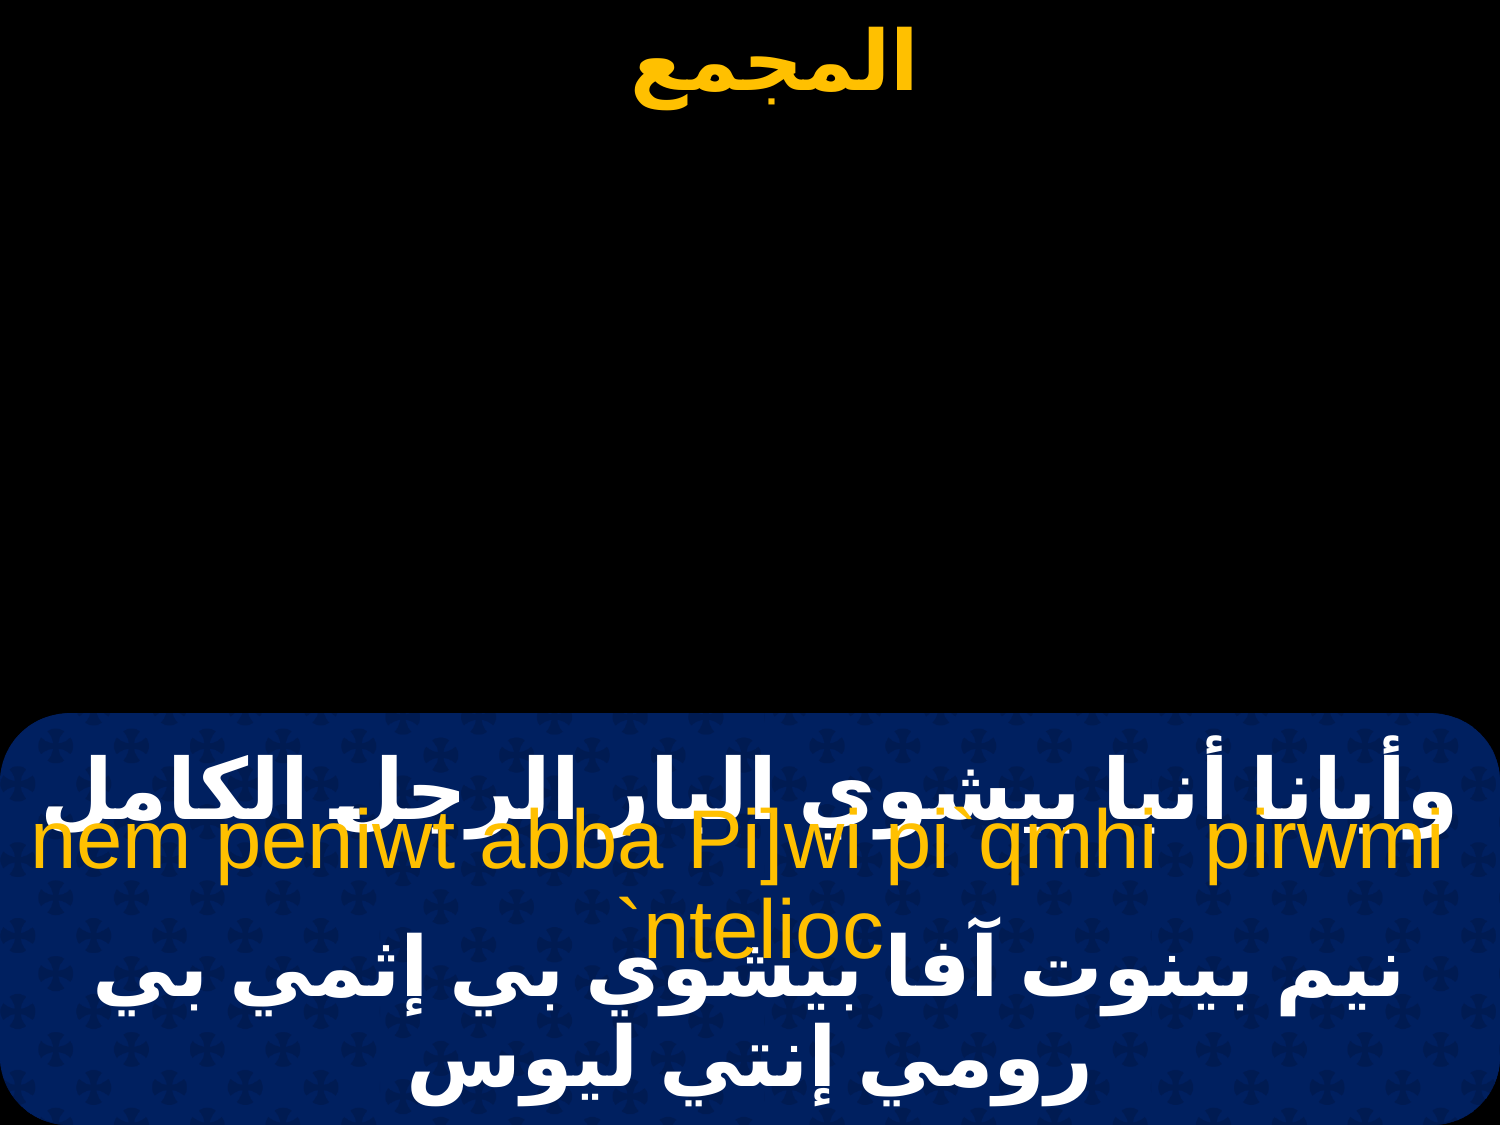

# وأبانا أنبا بيشوي البار الرجل الكامل
nem peniwt abba Pi]wi pi`qmhi  pirwmi  `ntelioc
نيم بينوت آفا بيشوي بي إثمي بي رومي إنتي ليوس